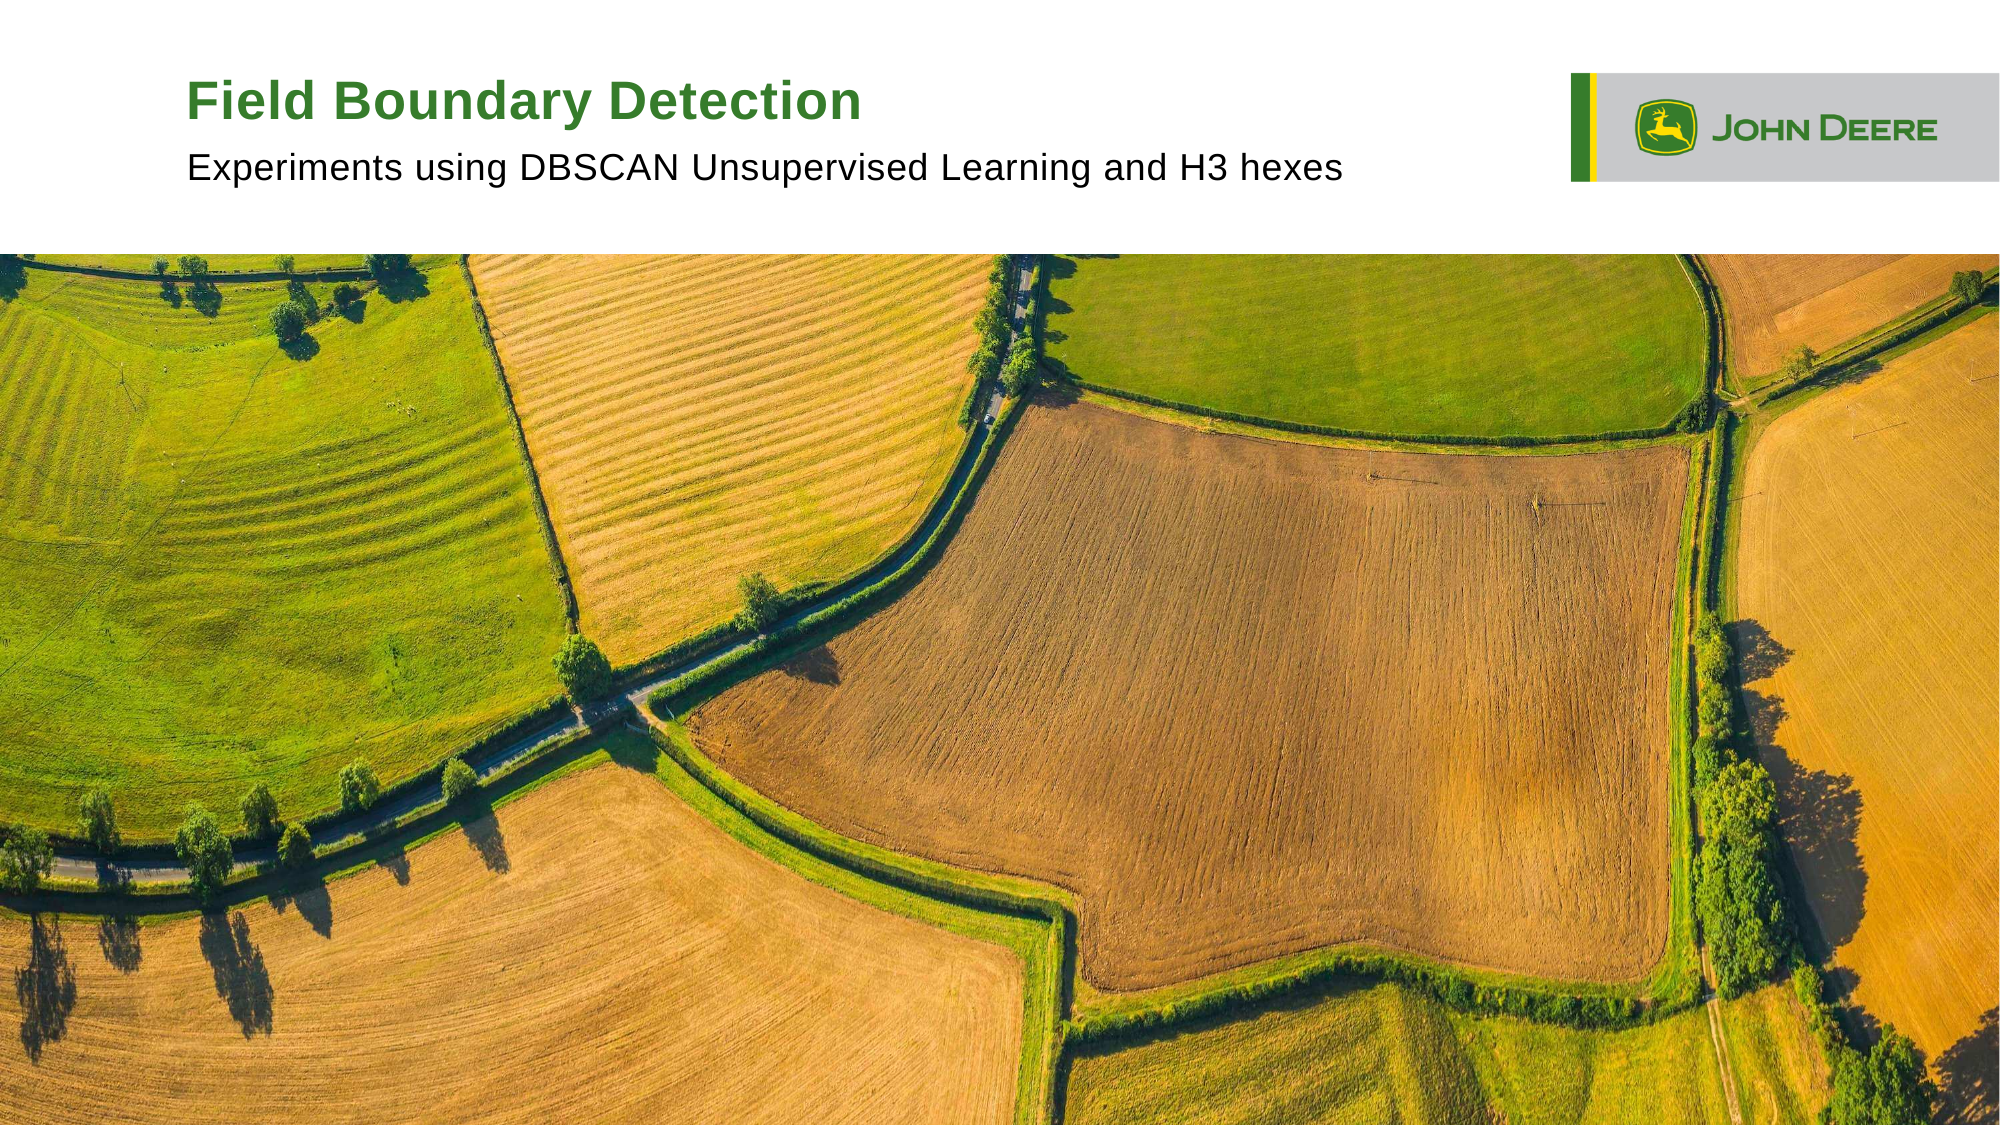

# Field Boundary Detection
Experiments using DBSCAN Unsupervised Learning and H3 hexes